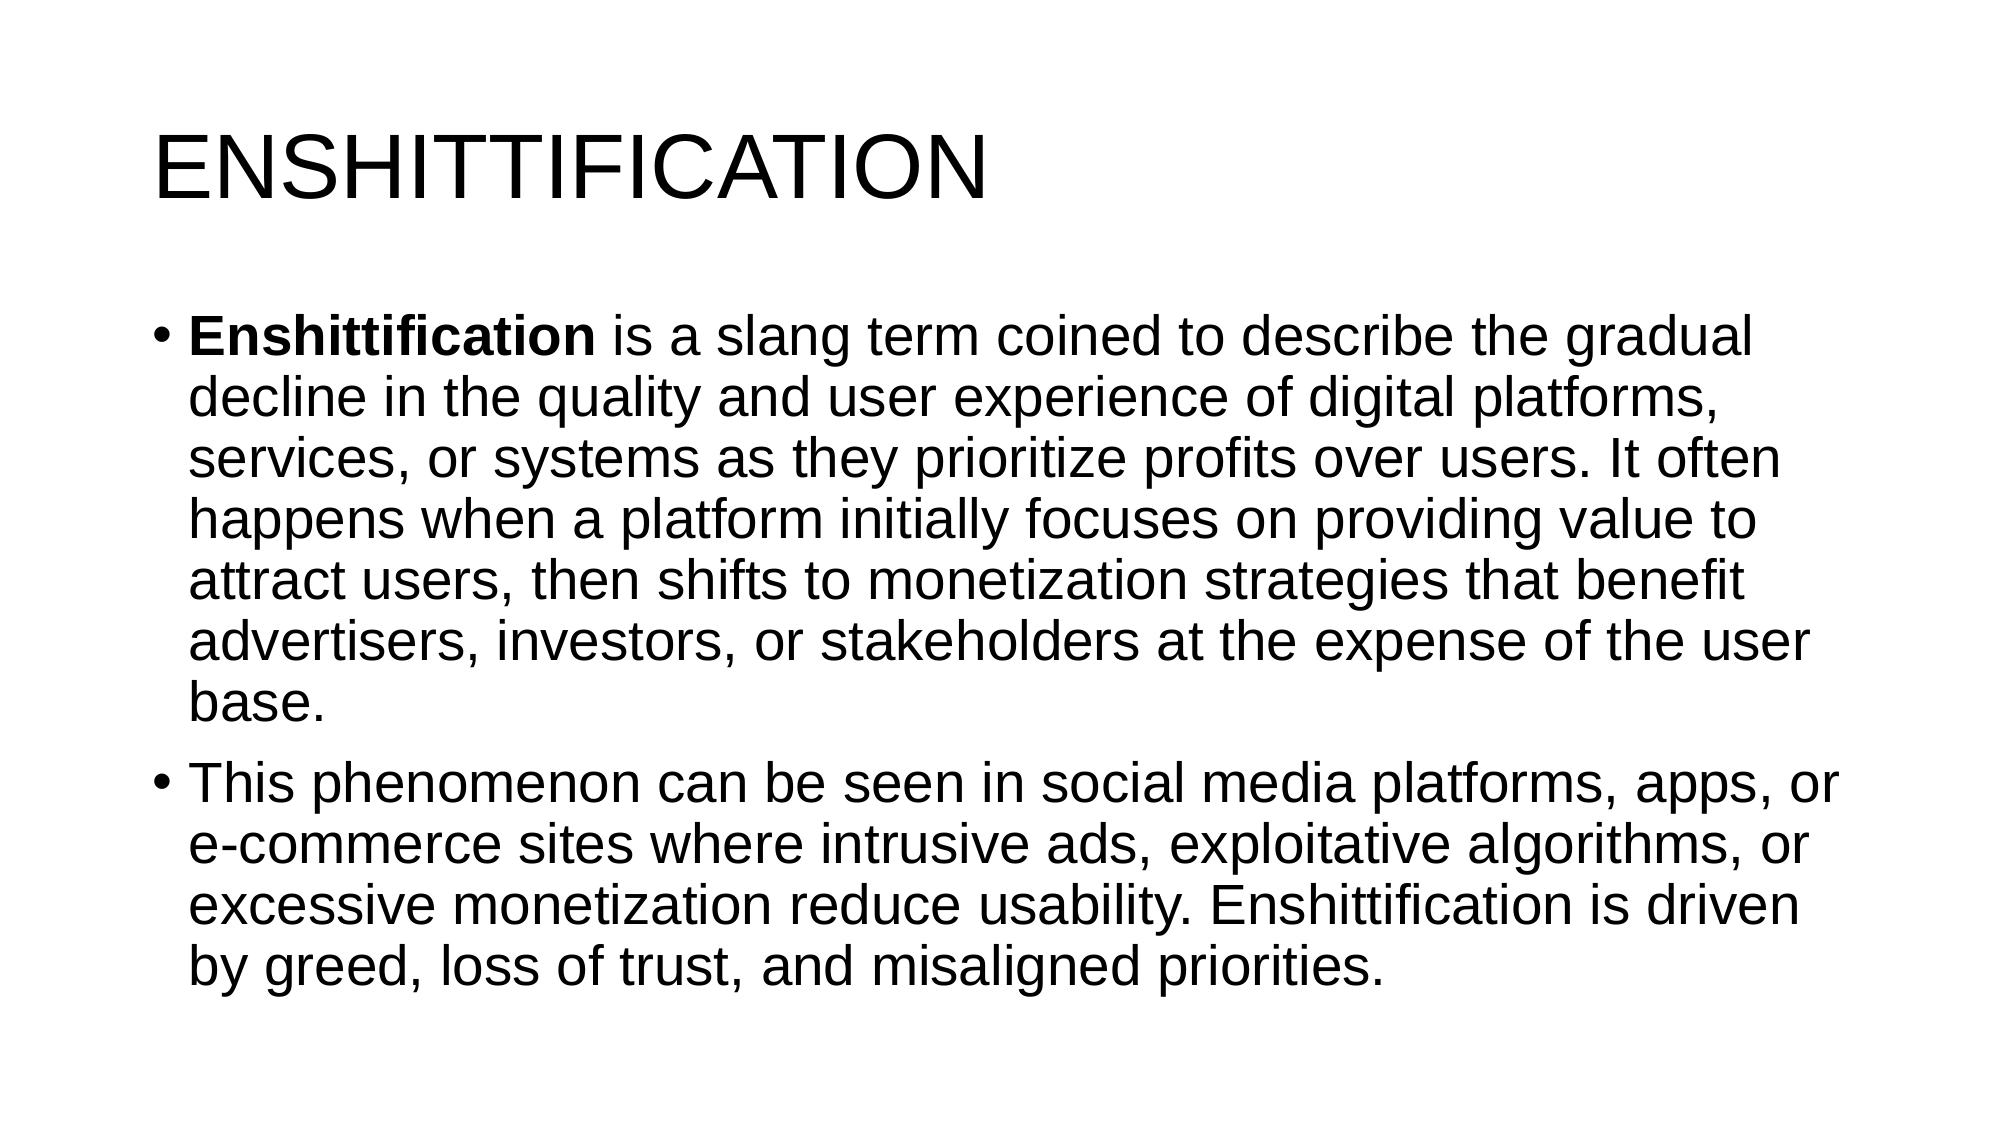

# ENSHITTIFICATION
Enshittification is a slang term coined to describe the gradual decline in the quality and user experience of digital platforms, services, or systems as they prioritize profits over users. It often happens when a platform initially focuses on providing value to attract users, then shifts to monetization strategies that benefit advertisers, investors, or stakeholders at the expense of the user base.
This phenomenon can be seen in social media platforms, apps, or e-commerce sites where intrusive ads, exploitative algorithms, or excessive monetization reduce usability. Enshittification is driven by greed, loss of trust, and misaligned priorities.